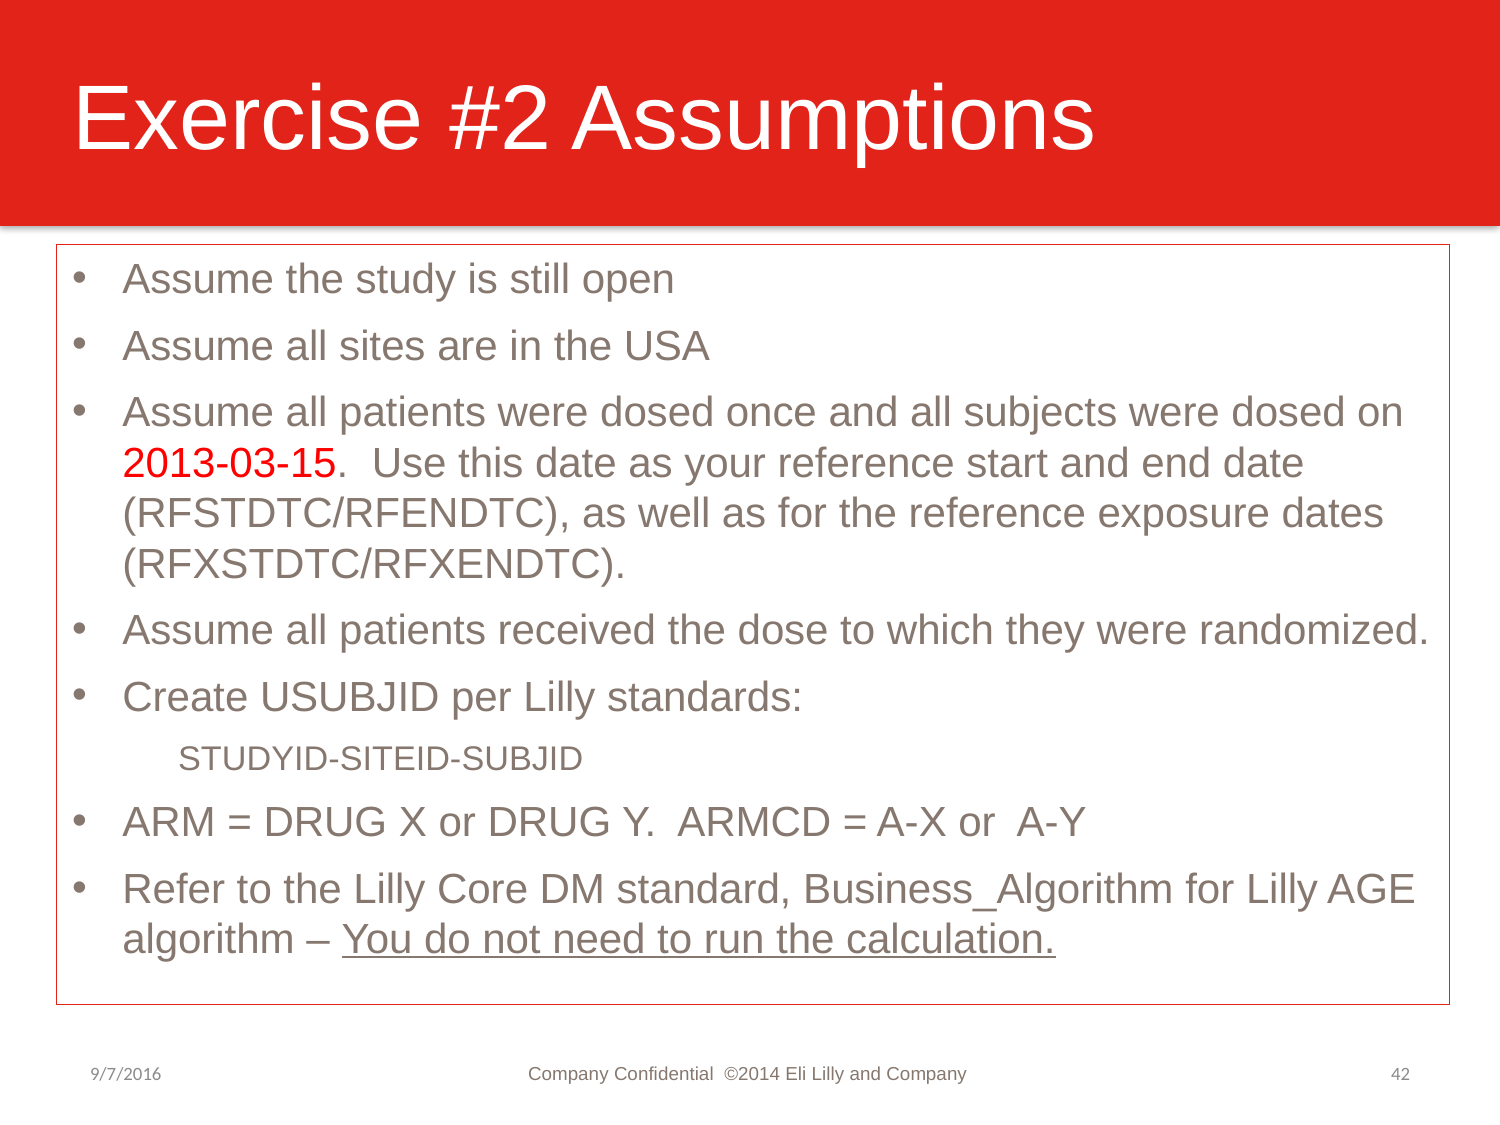

# Exercise #2 Assumptions
Assume the study is still open
Assume all sites are in the USA
Assume all patients were dosed once and all subjects were dosed on 2013-03-15.  Use this date as your reference start and end date (RFSTDTC/RFENDTC), as well as for the reference exposure dates (RFXSTDTC/RFXENDTC).
Assume all patients received the dose to which they were randomized.
Create USUBJID per Lilly standards:
	 STUDYID-SITEID-SUBJID
ARM = DRUG X or DRUG Y.  ARMCD = A-X or  A-Y
Refer to the Lilly Core DM standard, Business_Algorithm for Lilly AGE algorithm – You do not need to run the calculation.

9/7/2016
Company Confidential  ©2014 Eli Lilly and Company
42